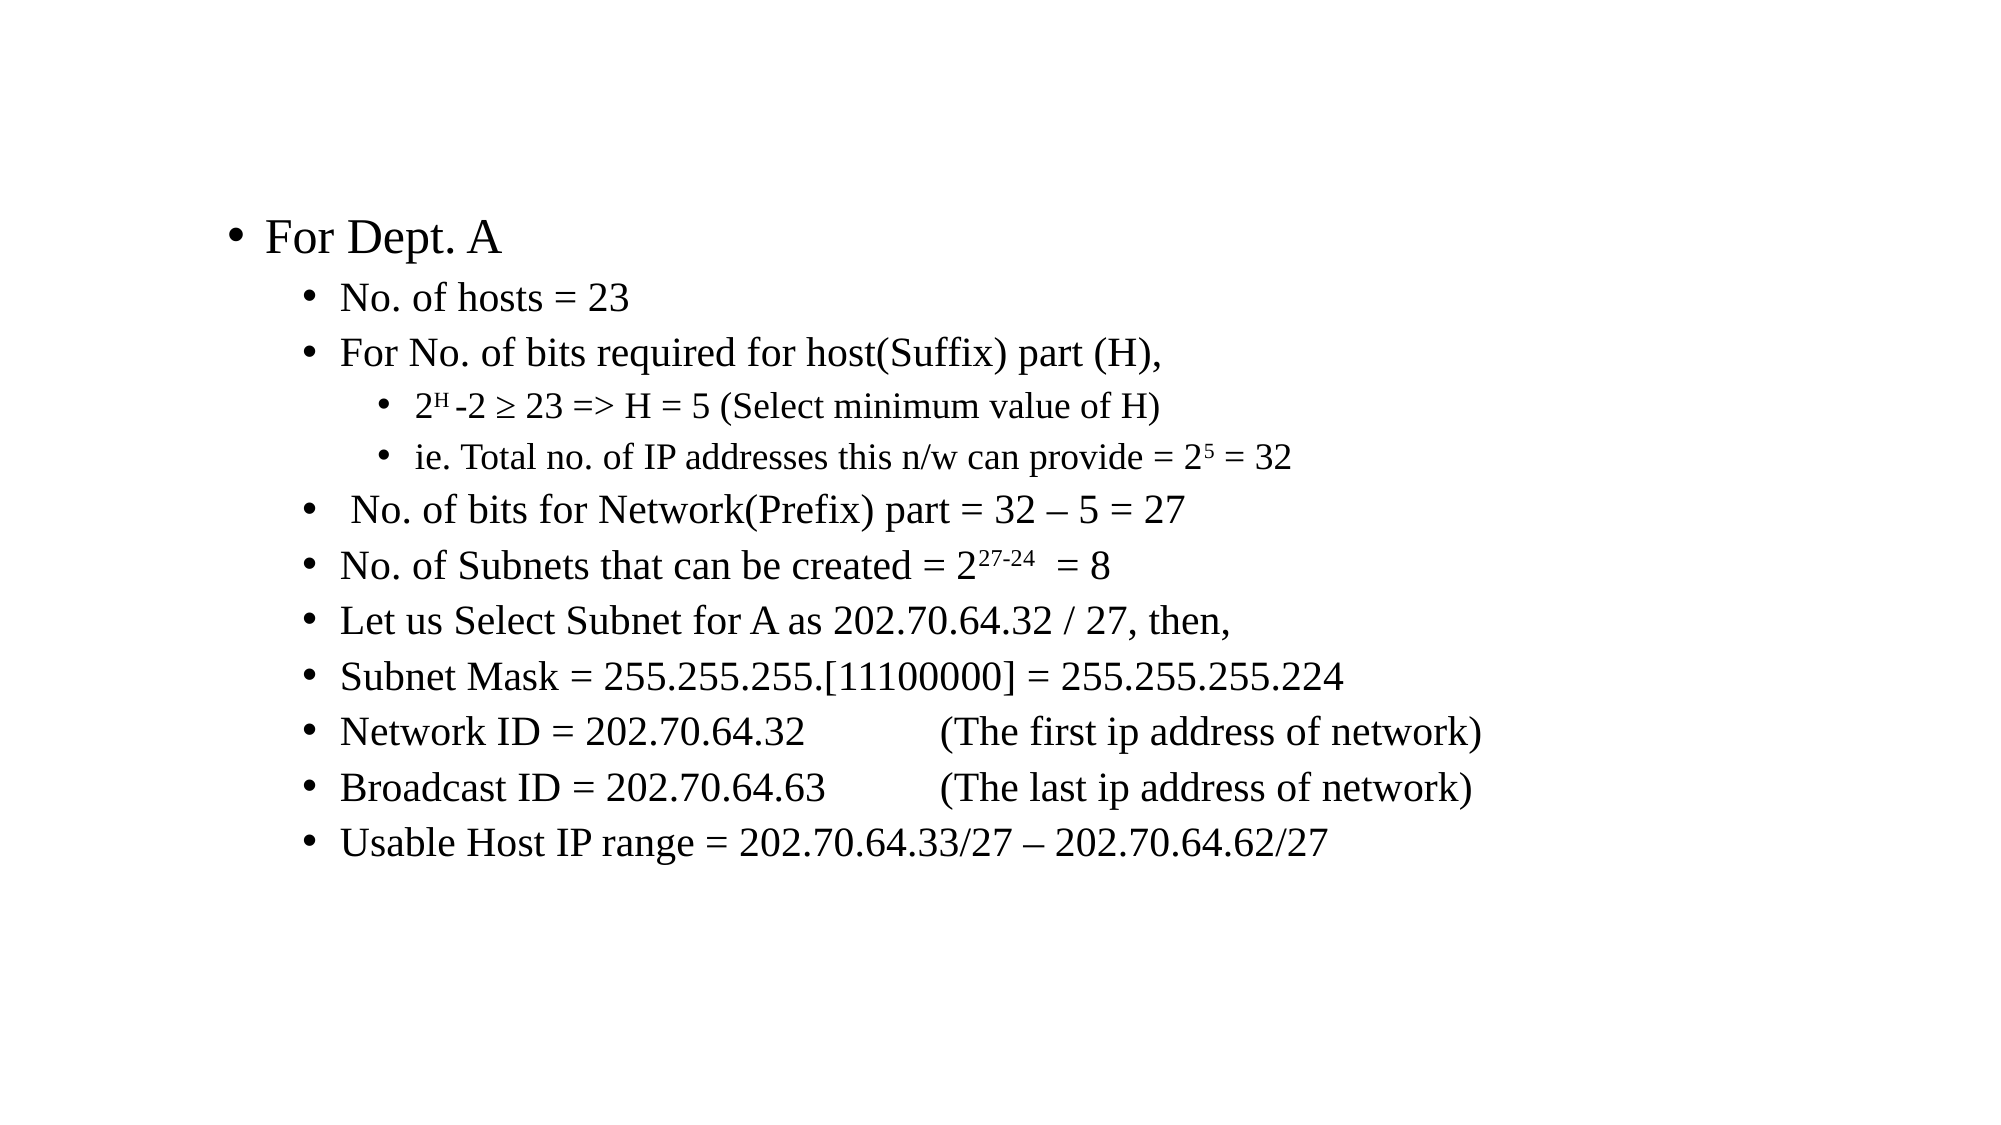

#
For Dept. A
No. of hosts = 23
For No. of bits required for host(Suffix) part (H),
2H -2 ≥ 23 => H = 5 (Select minimum value of H)
ie. Total no. of IP addresses this n/w can provide = 25 = 32
 No. of bits for Network(Prefix) part = 32 – 5 = 27
No. of Subnets that can be created = 227-24  = 8
Let us Select Subnet for A as 202.70.64.32 / 27, then,
Subnet Mask = 255.255.255.[11100000] = 255.255.255.224
Network ID = 202.70.64.32 	(The first ip address of network)
Broadcast ID = 202.70.64.63 	(The last ip address of network)
Usable Host IP range = 202.70.64.33/27 – 202.70.64.62/27